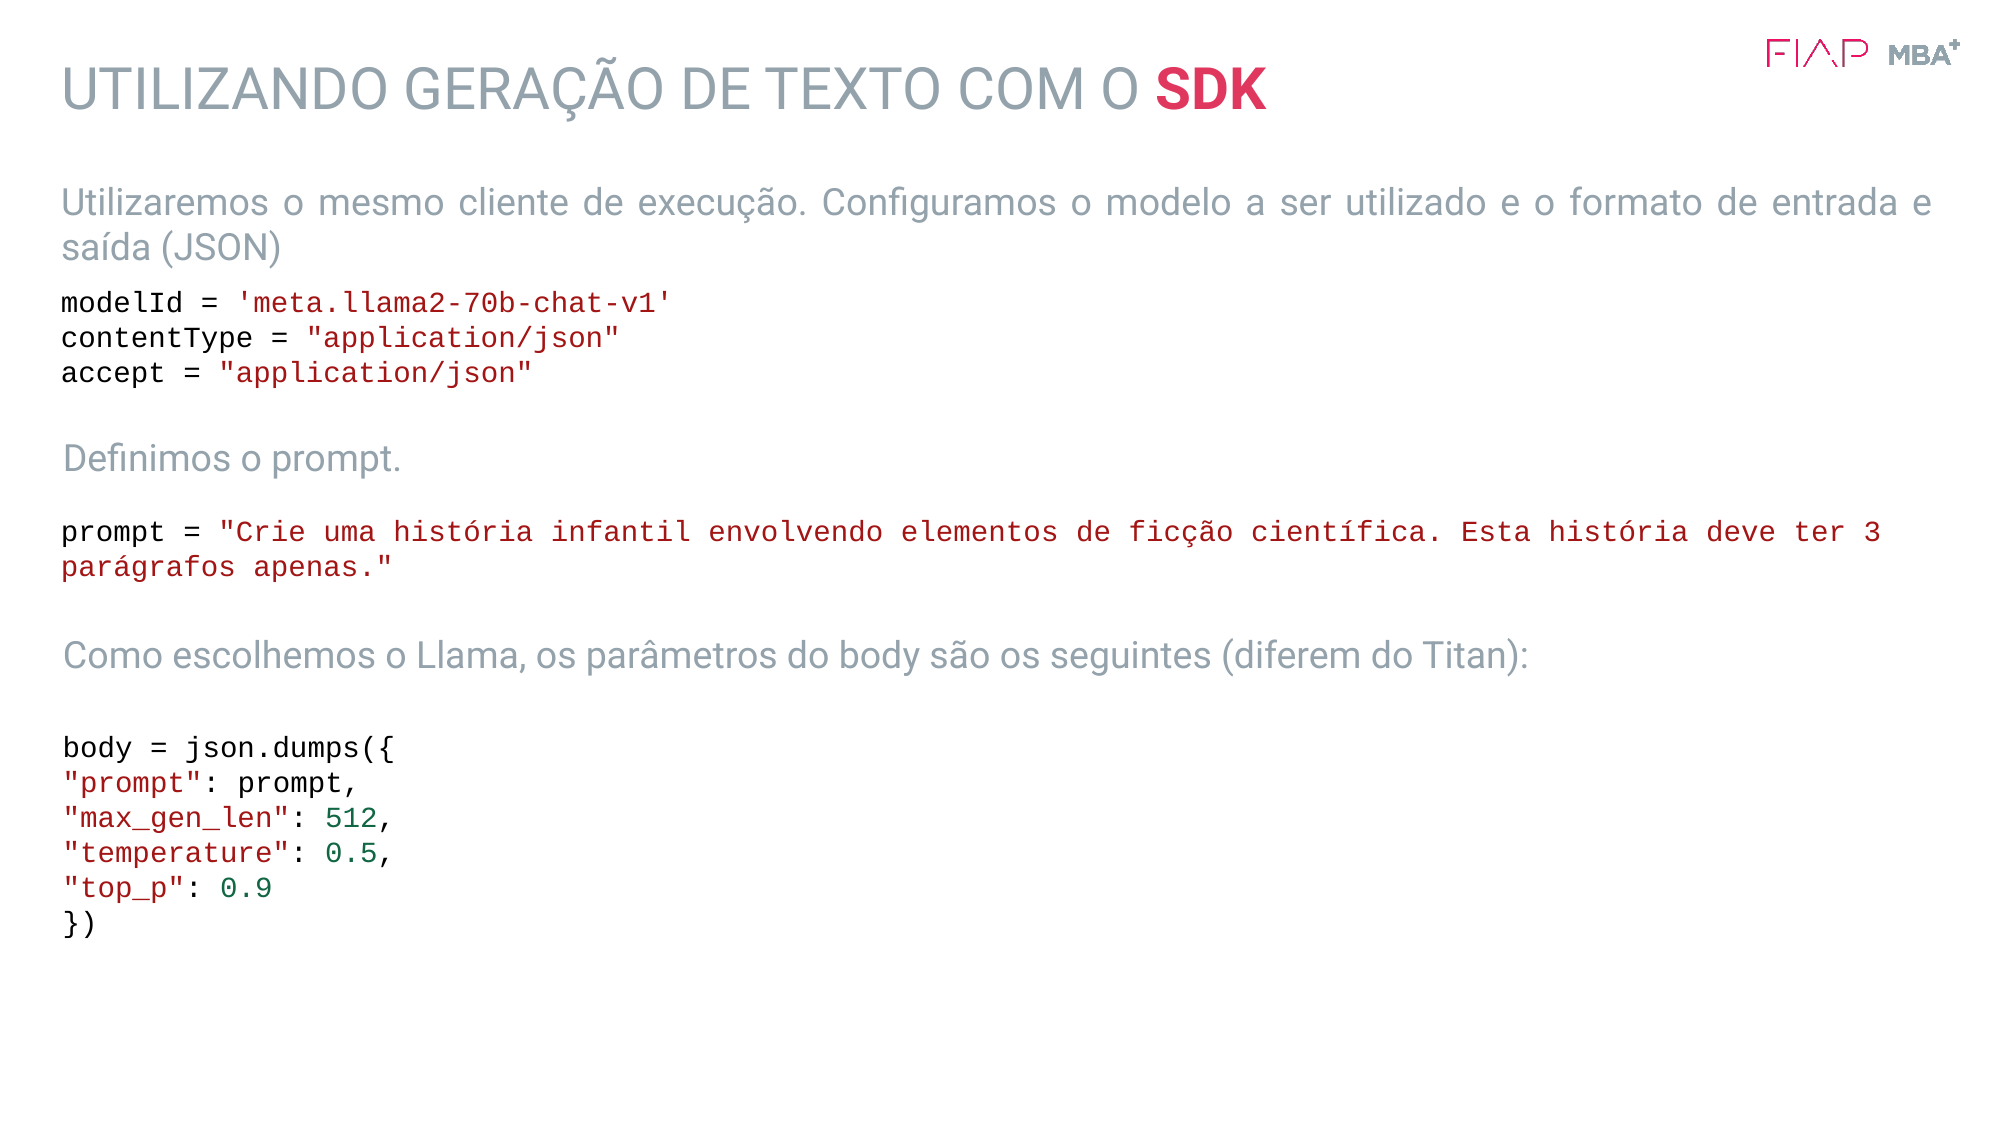

# UTILIZANDO GERAÇÃO DE TEXTO COM O SDK
Utilizaremos o mesmo cliente de execução. Configuramos o modelo a ser utilizado e o formato de entrada e saída (JSON)
modelId = 'meta.llama2-70b-chat-v1'
contentType = "application/json"
accept = "application/json"
Definimos o prompt.
prompt = "Crie uma história infantil envolvendo elementos de ficção científica. Esta história deve ter 3 parágrafos apenas."
Como escolhemos o Llama, os parâmetros do body são os seguintes (diferem do Titan):
body = json.dumps({
"prompt": prompt,
"max_gen_len": 512,
"temperature": 0.5,
"top_p": 0.9
})